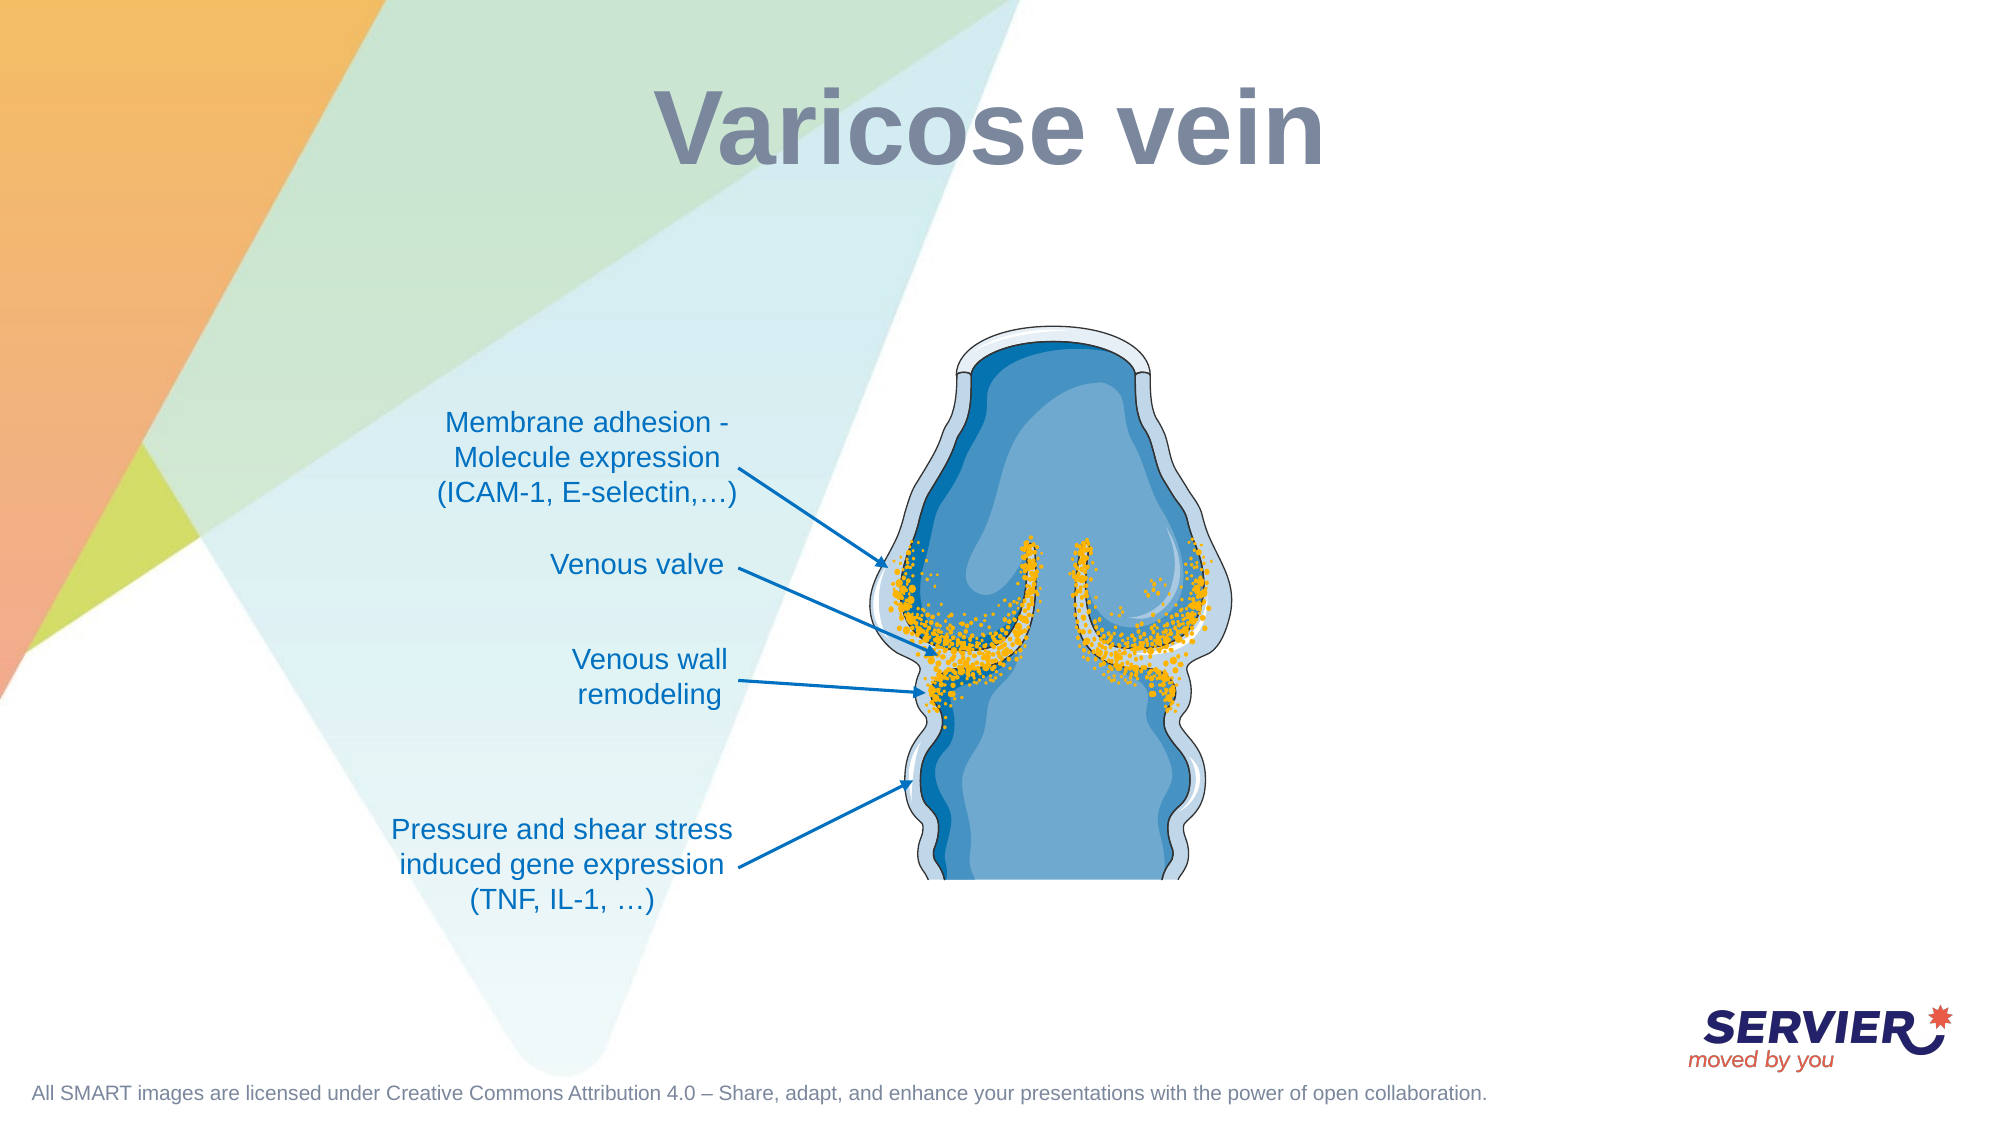

# Varicose vein

Membrane adhesion -
Molecule expression
(ICAM-1, E-selectin,…)

Venous valve

Venous wall
remodeling

Pressure and shear stress
induced gene expression
(TNF, IL-1, …)